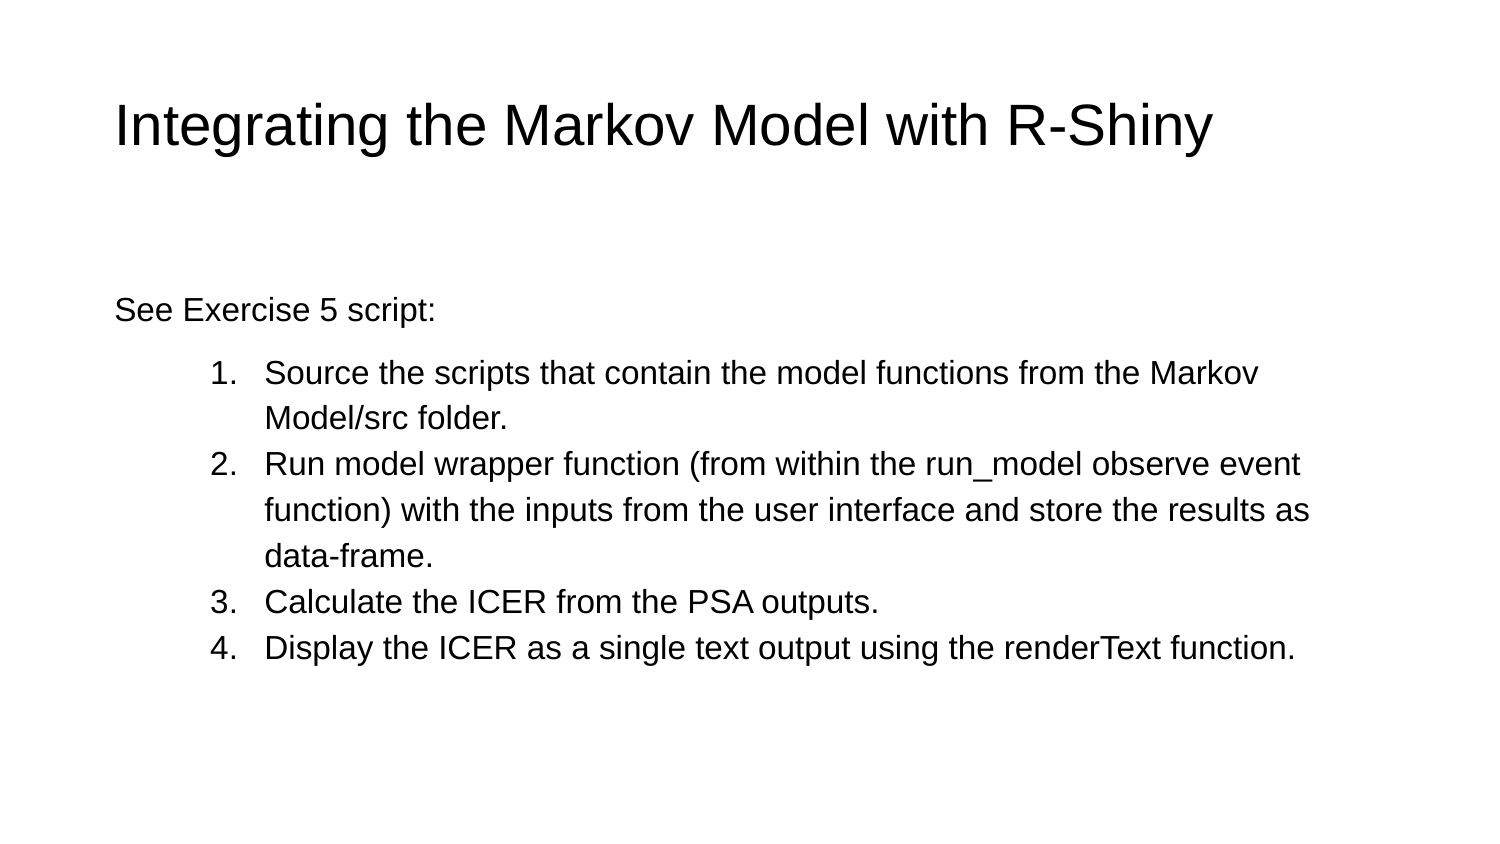

# Integrating the Markov Model with R-Shiny
See Exercise 5 script:
Source the scripts that contain the model functions from the Markov Model/src folder.
Run model wrapper function (from within the run_model observe event function) with the inputs from the user interface and store the results as data-frame.
Calculate the ICER from the PSA outputs.
Display the ICER as a single text output using the renderText function.